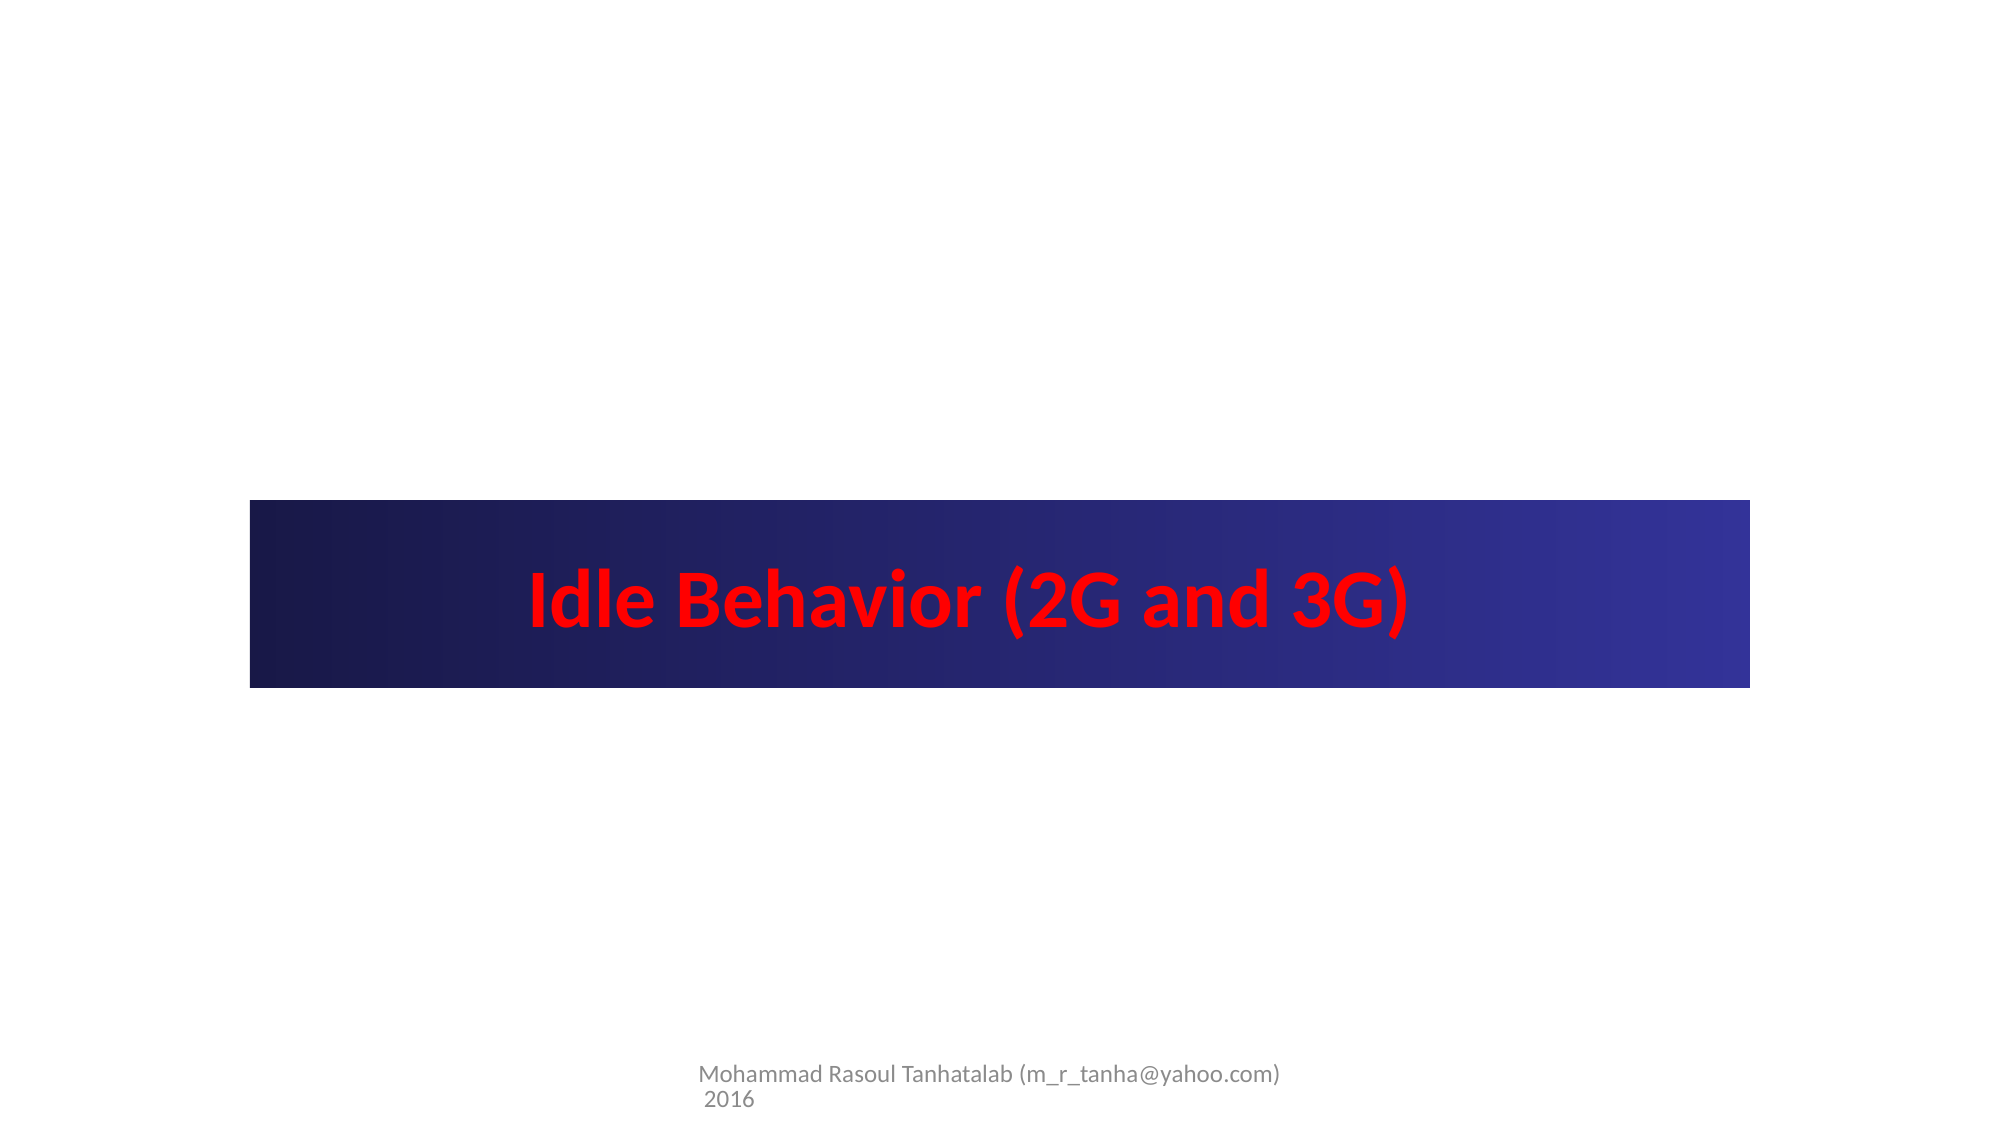

# Idle Behavior (2G and 3G)
Mohammad Rasoul Tanhatalab (m_r_tanha@yahoo.com)    2016